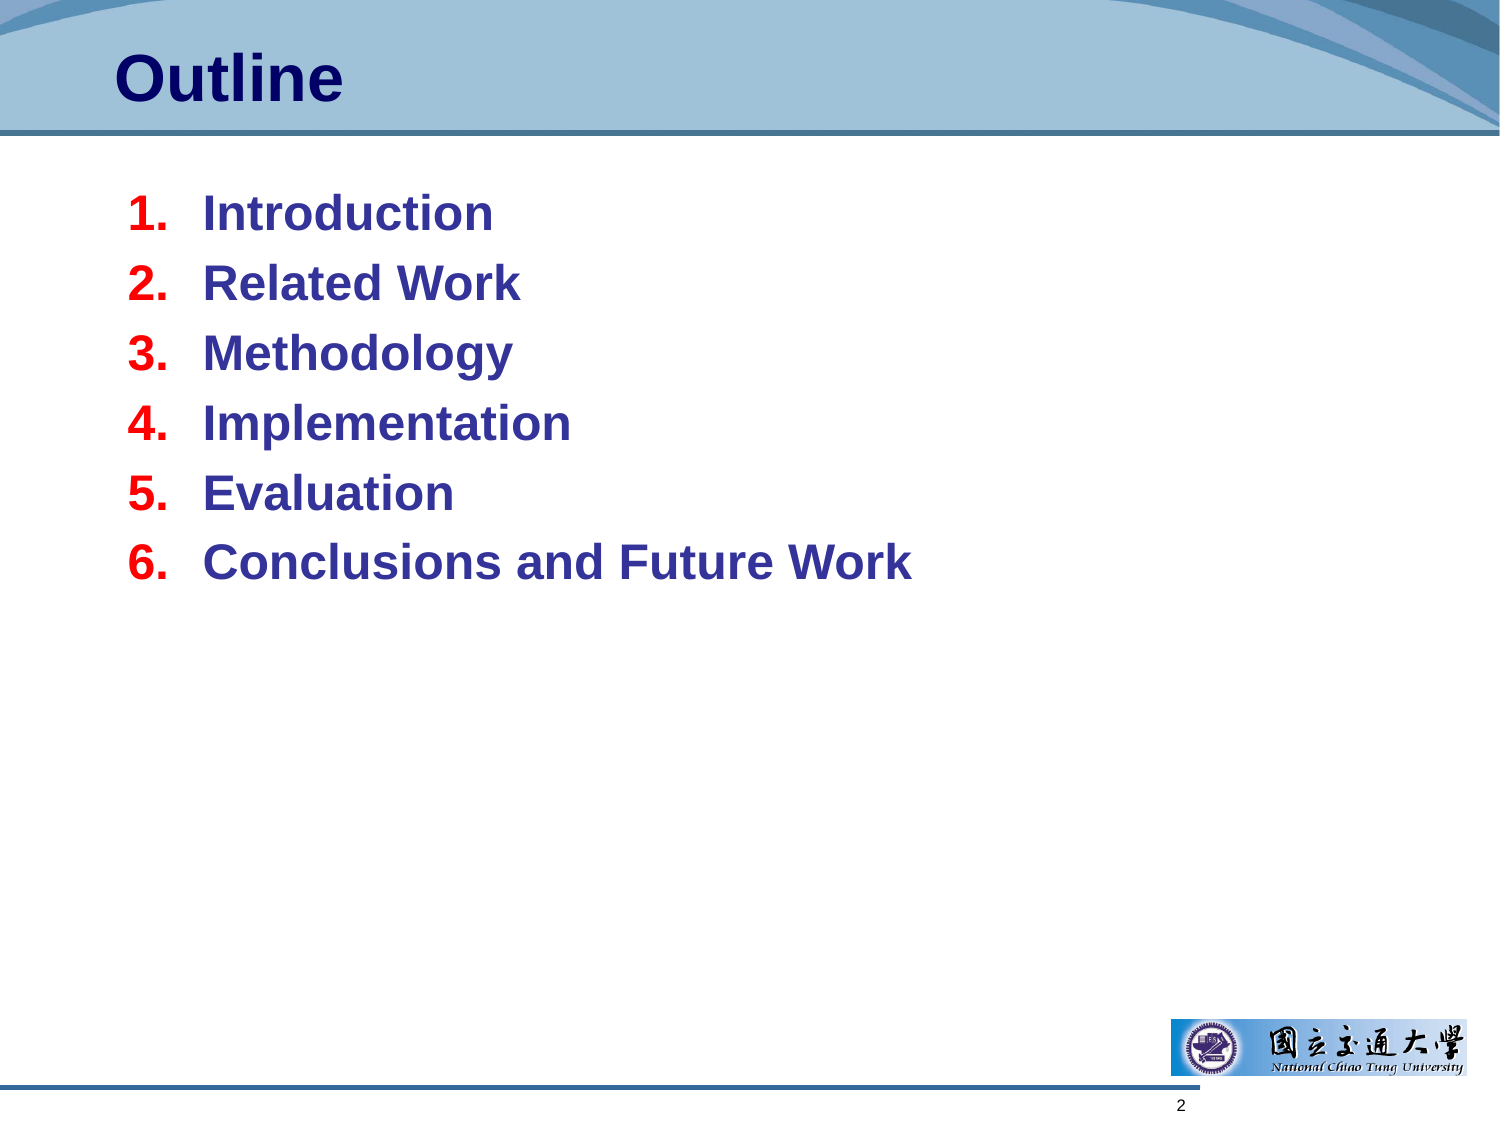

# Outline
Introduction
Related Work
Methodology
Implementation
Evaluation
Conclusions and Future Work

2